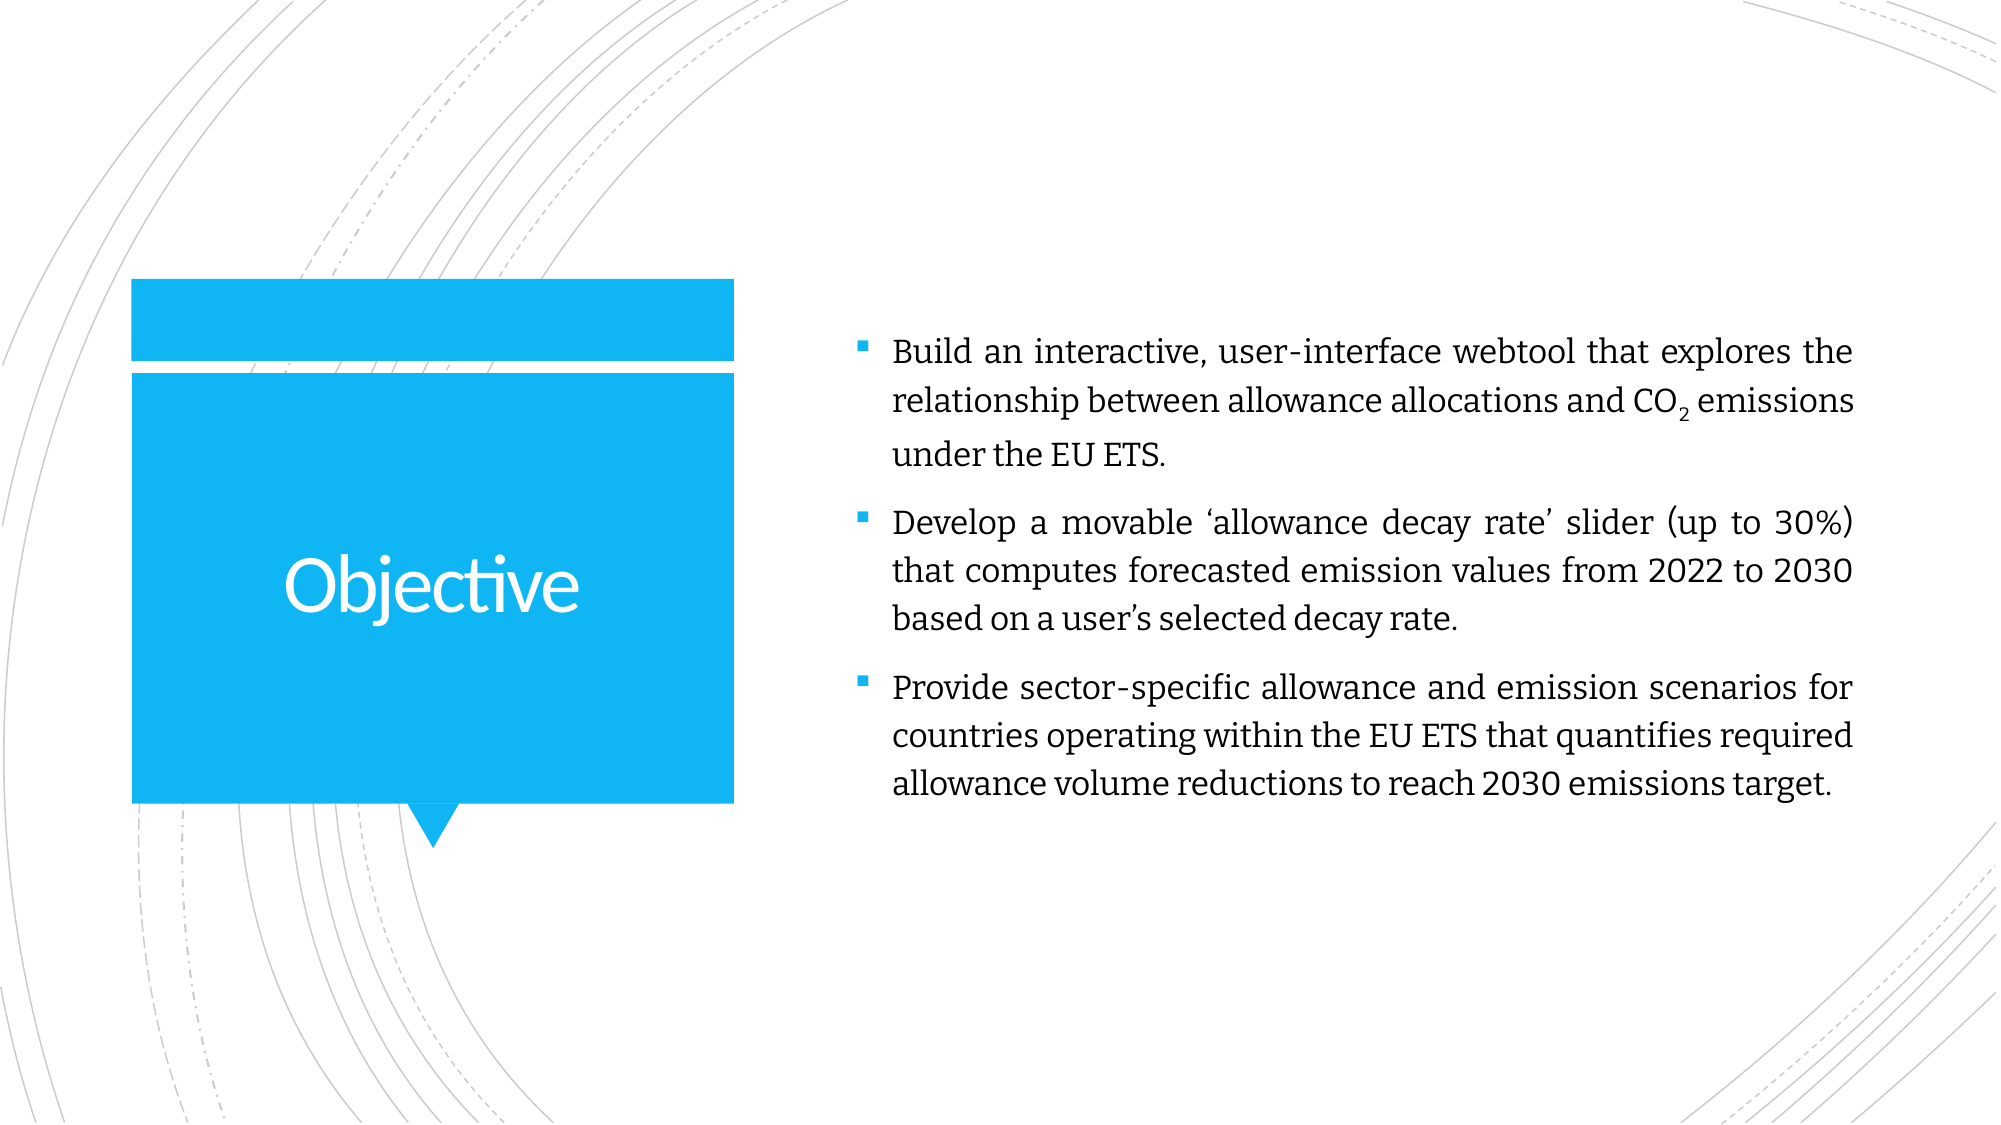

Build an interactive, user-interface webtool that explores the relationship between allowance allocations and CO2 emissions under the EU ETS.
Develop a movable ‘allowance decay rate’ slider (up to 30%) that computes forecasted emission values from 2022 to 2030 based on a user’s selected decay rate.
Provide sector-specific allowance and emission scenarios for countries operating within the EU ETS that quantifies required allowance volume reductions to reach 2030 emissions target.
# Objective